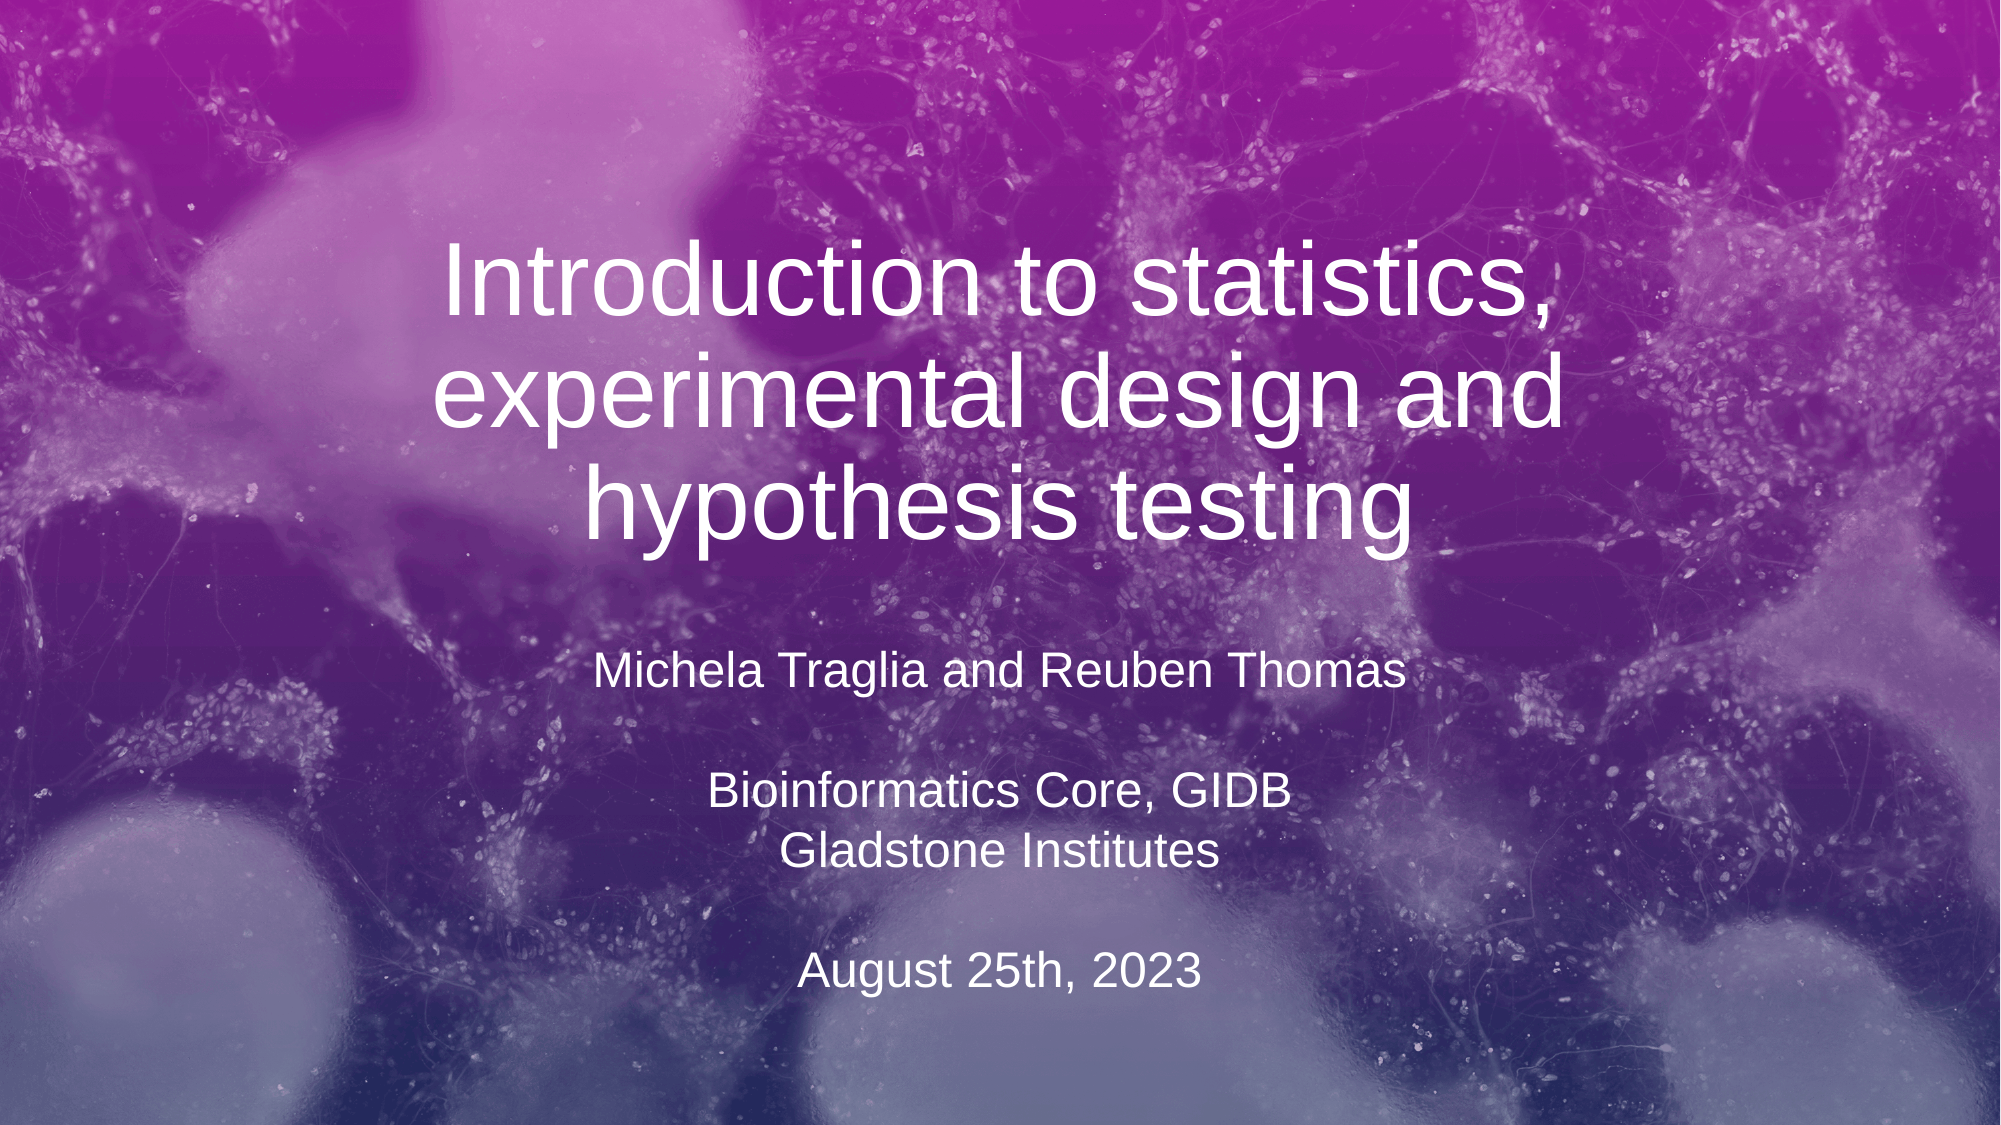

Introduction to statistics, experimental design and hypothesis testing
Michela Traglia and Reuben Thomas

Bioinformatics Core, GIDB
Gladstone Institutes

August 25th, 2023